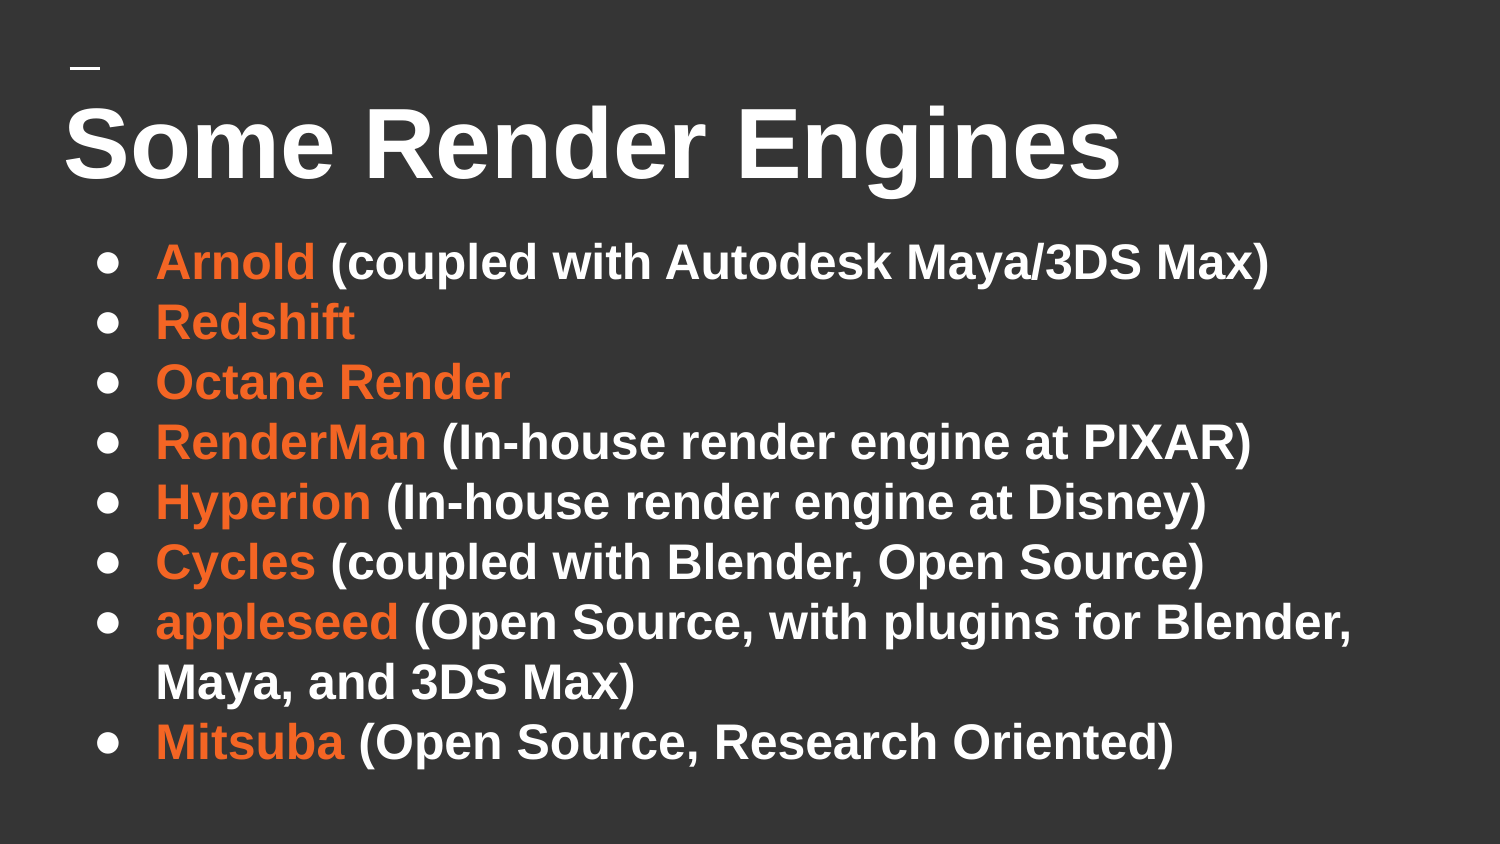

# Some Render Engines
Arnold (coupled with Autodesk Maya/3DS Max)
Redshift
Octane Render
RenderMan (In-house render engine at PIXAR)
Hyperion (In-house render engine at Disney)
Cycles (coupled with Blender, Open Source)
appleseed (Open Source, with plugins for Blender, Maya, and 3DS Max)
Mitsuba (Open Source, Research Oriented)